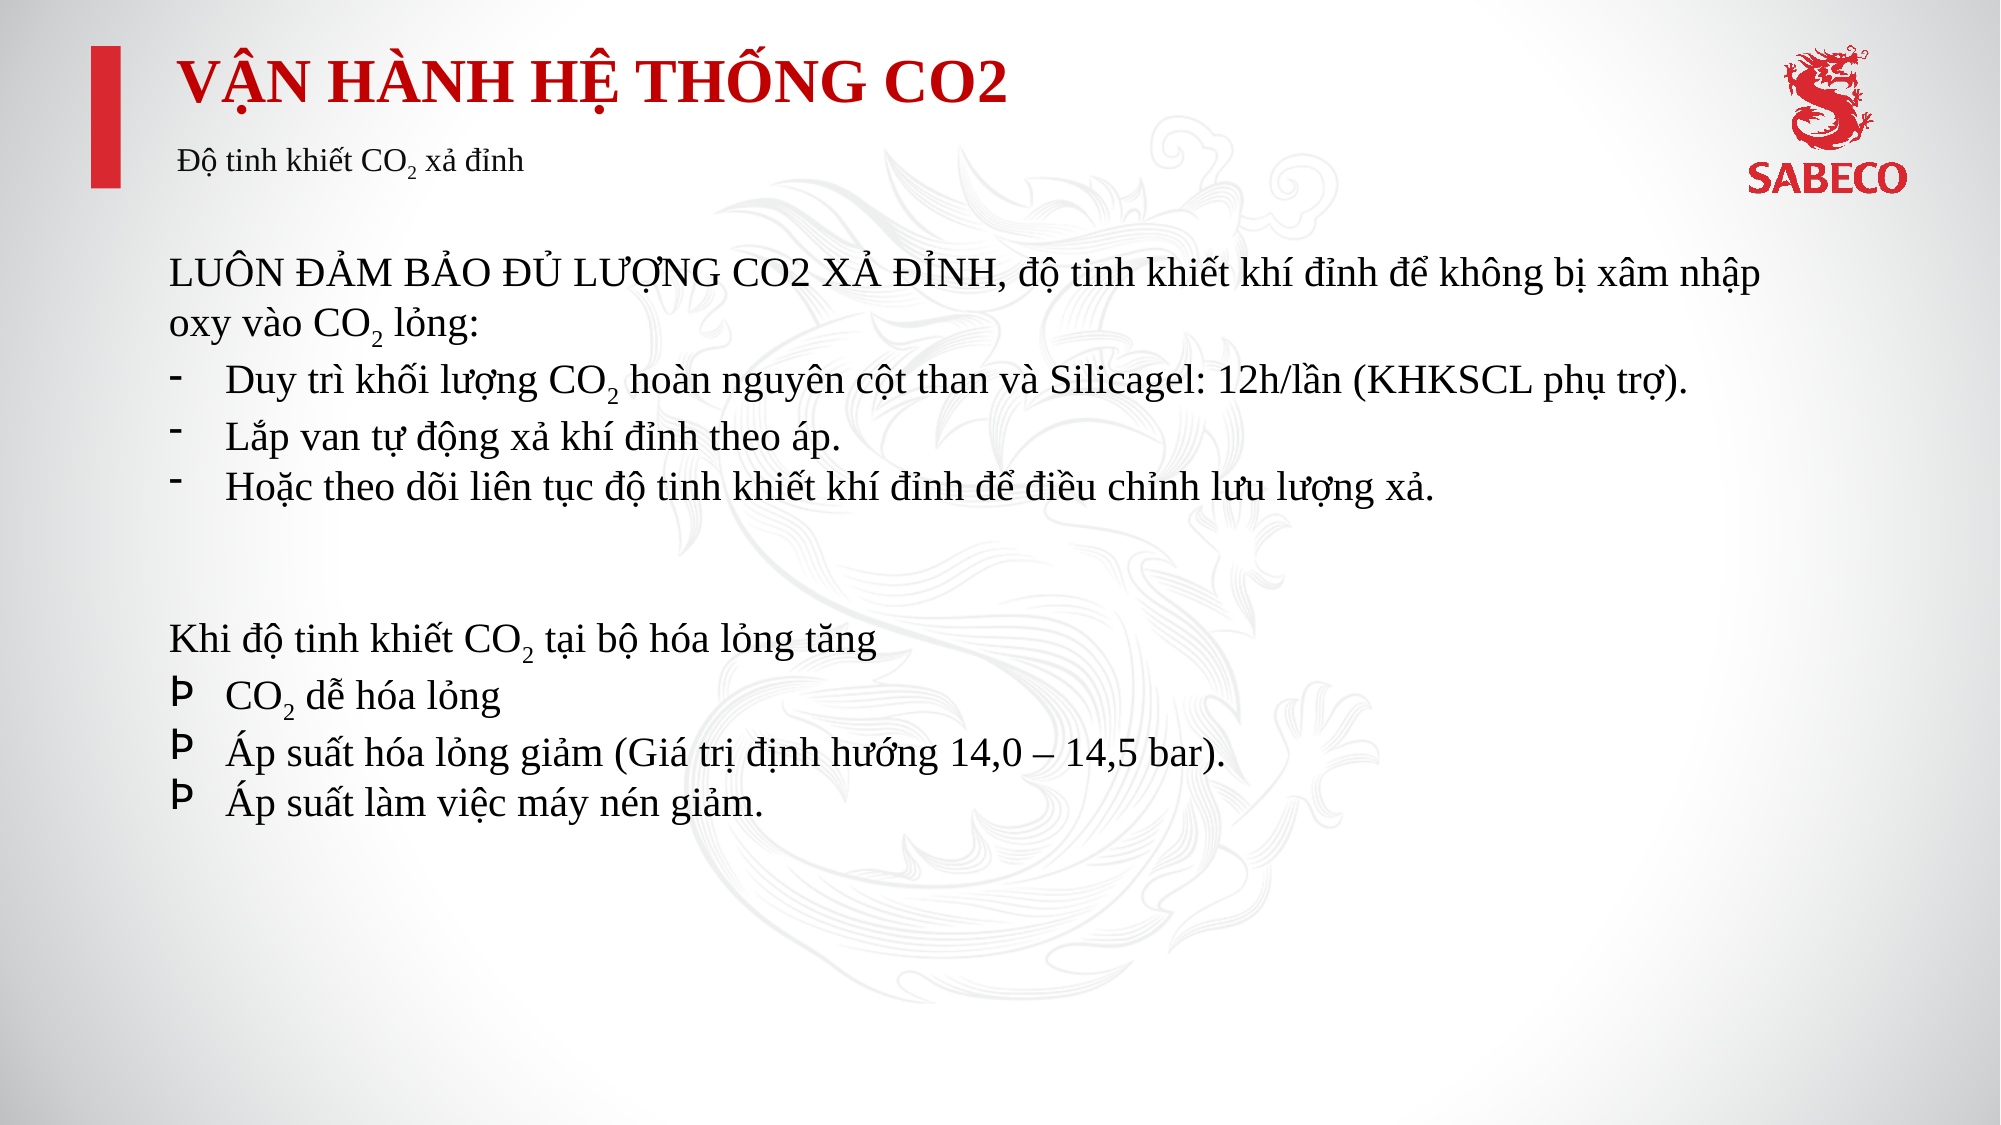

# VẬN HÀNH HỆ THỐNG CO2
Độ tinh khiết CO2 xả đỉnh
LUÔN ĐẢM BẢO ĐỦ LƯỢNG CO2 XẢ ĐỈNH, độ tinh khiết khí đỉnh để không bị xâm nhập oxy vào CO2 lỏng:
Duy trì khối lượng CO2 hoàn nguyên cột than và Silicagel: 12h/lần (KHKSCL phụ trợ).
Lắp van tự động xả khí đỉnh theo áp.
Hoặc theo dõi liên tục độ tinh khiết khí đỉnh để điều chỉnh lưu lượng xả.
Khi độ tinh khiết CO2 tại bộ hóa lỏng tăng
CO2 dễ hóa lỏng
Áp suất hóa lỏng giảm (Giá trị định hướng 14,0 – 14,5 bar).
Áp suất làm việc máy nén giảm.